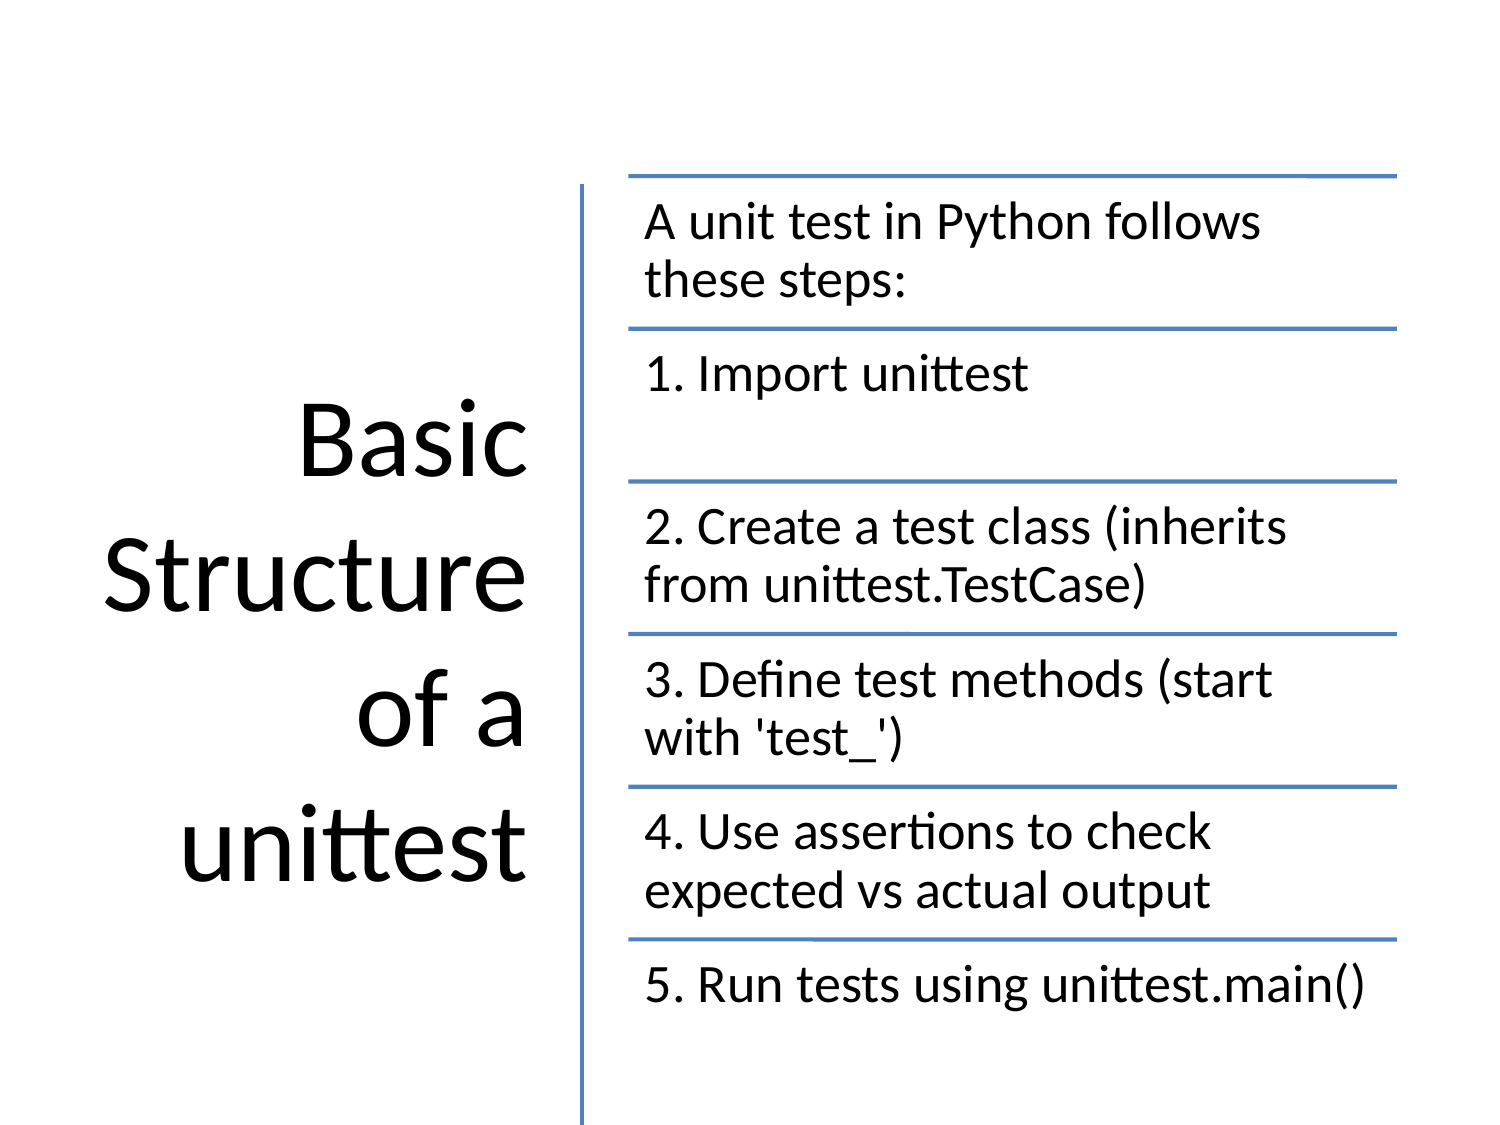

# Basic Structure of a unittest
A unit test in Python follows these steps:
1. Import unittest
2. Create a test class (inherits from unittest.TestCase)
3. Define test methods (start with 'test_')
4. Use assertions to check expected vs actual output
5. Run tests using unittest.main()